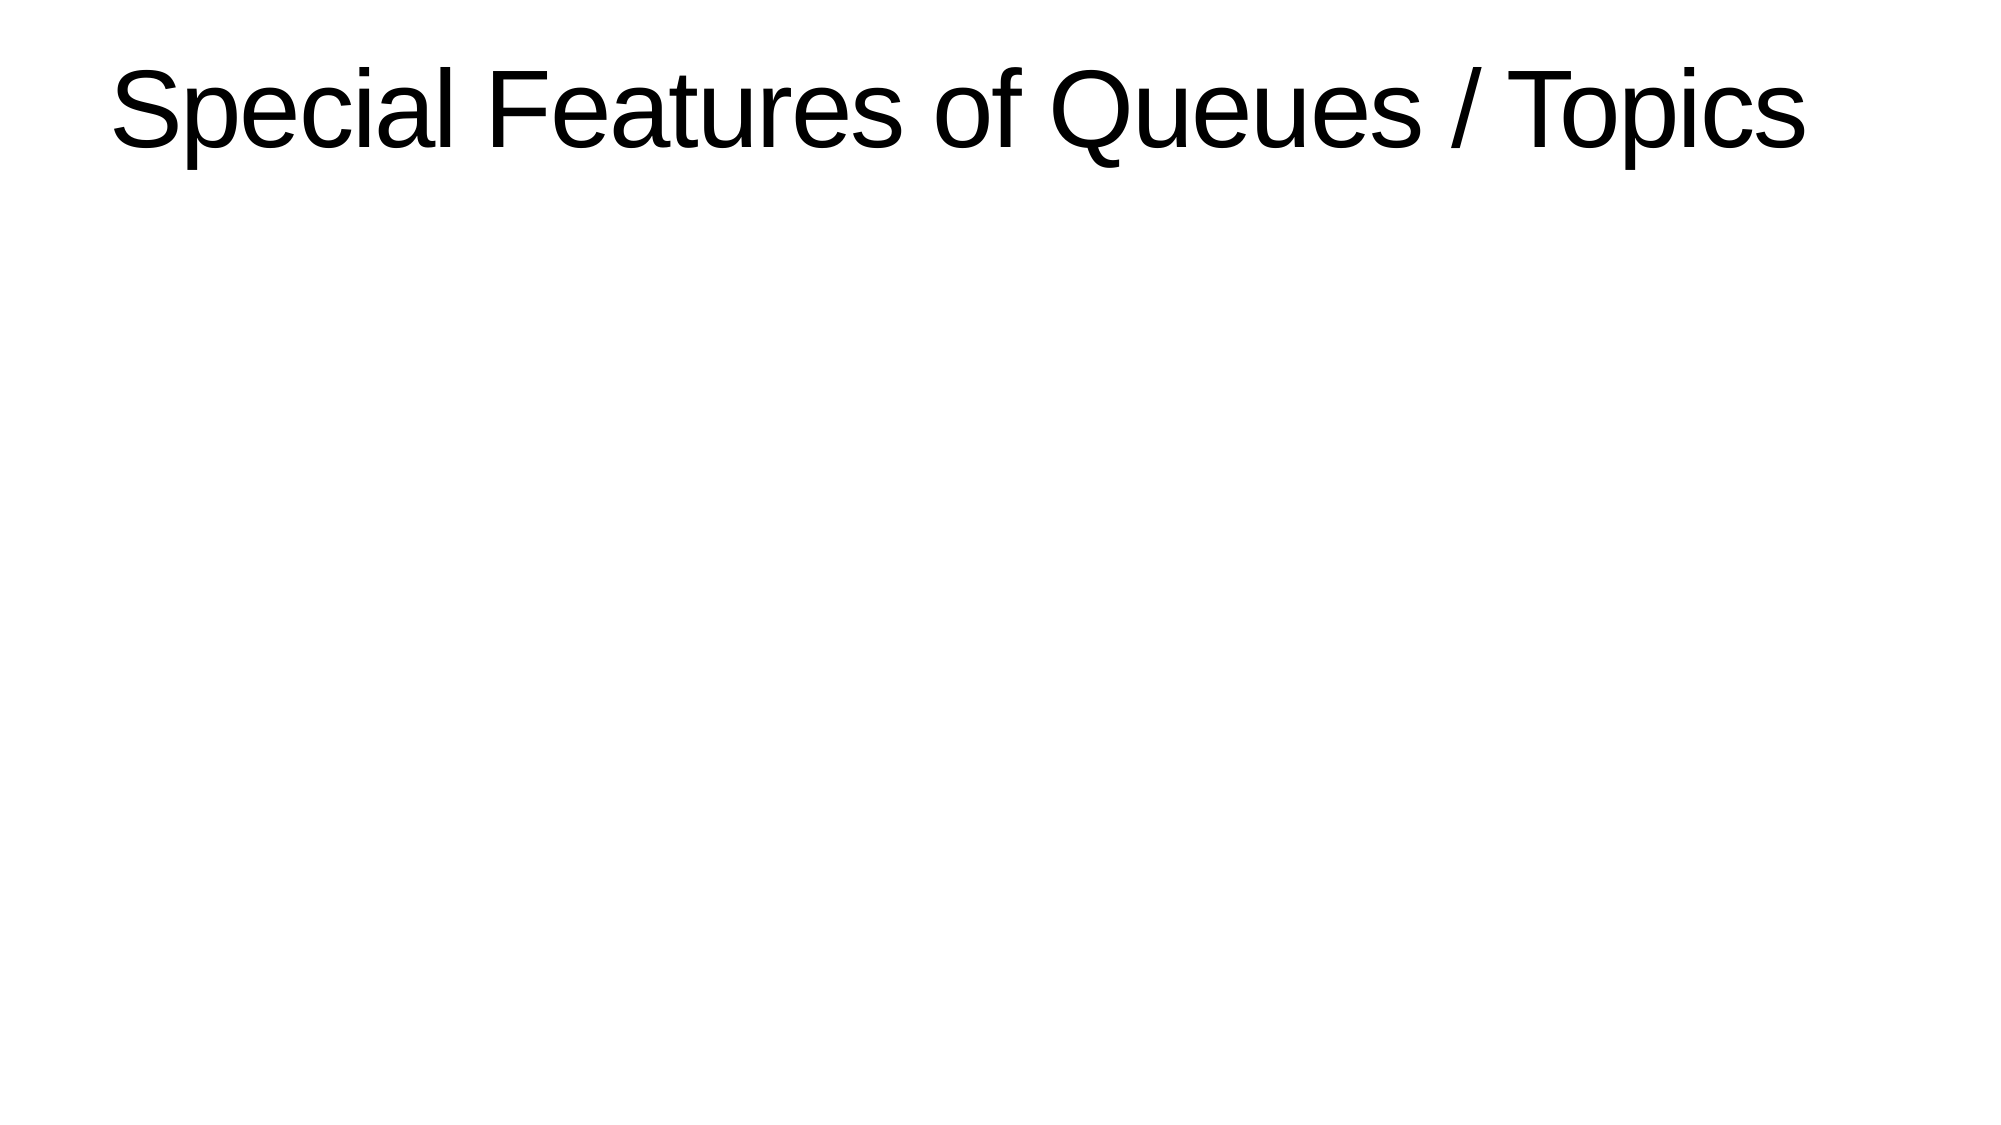

# Special Features of Queues / Topics